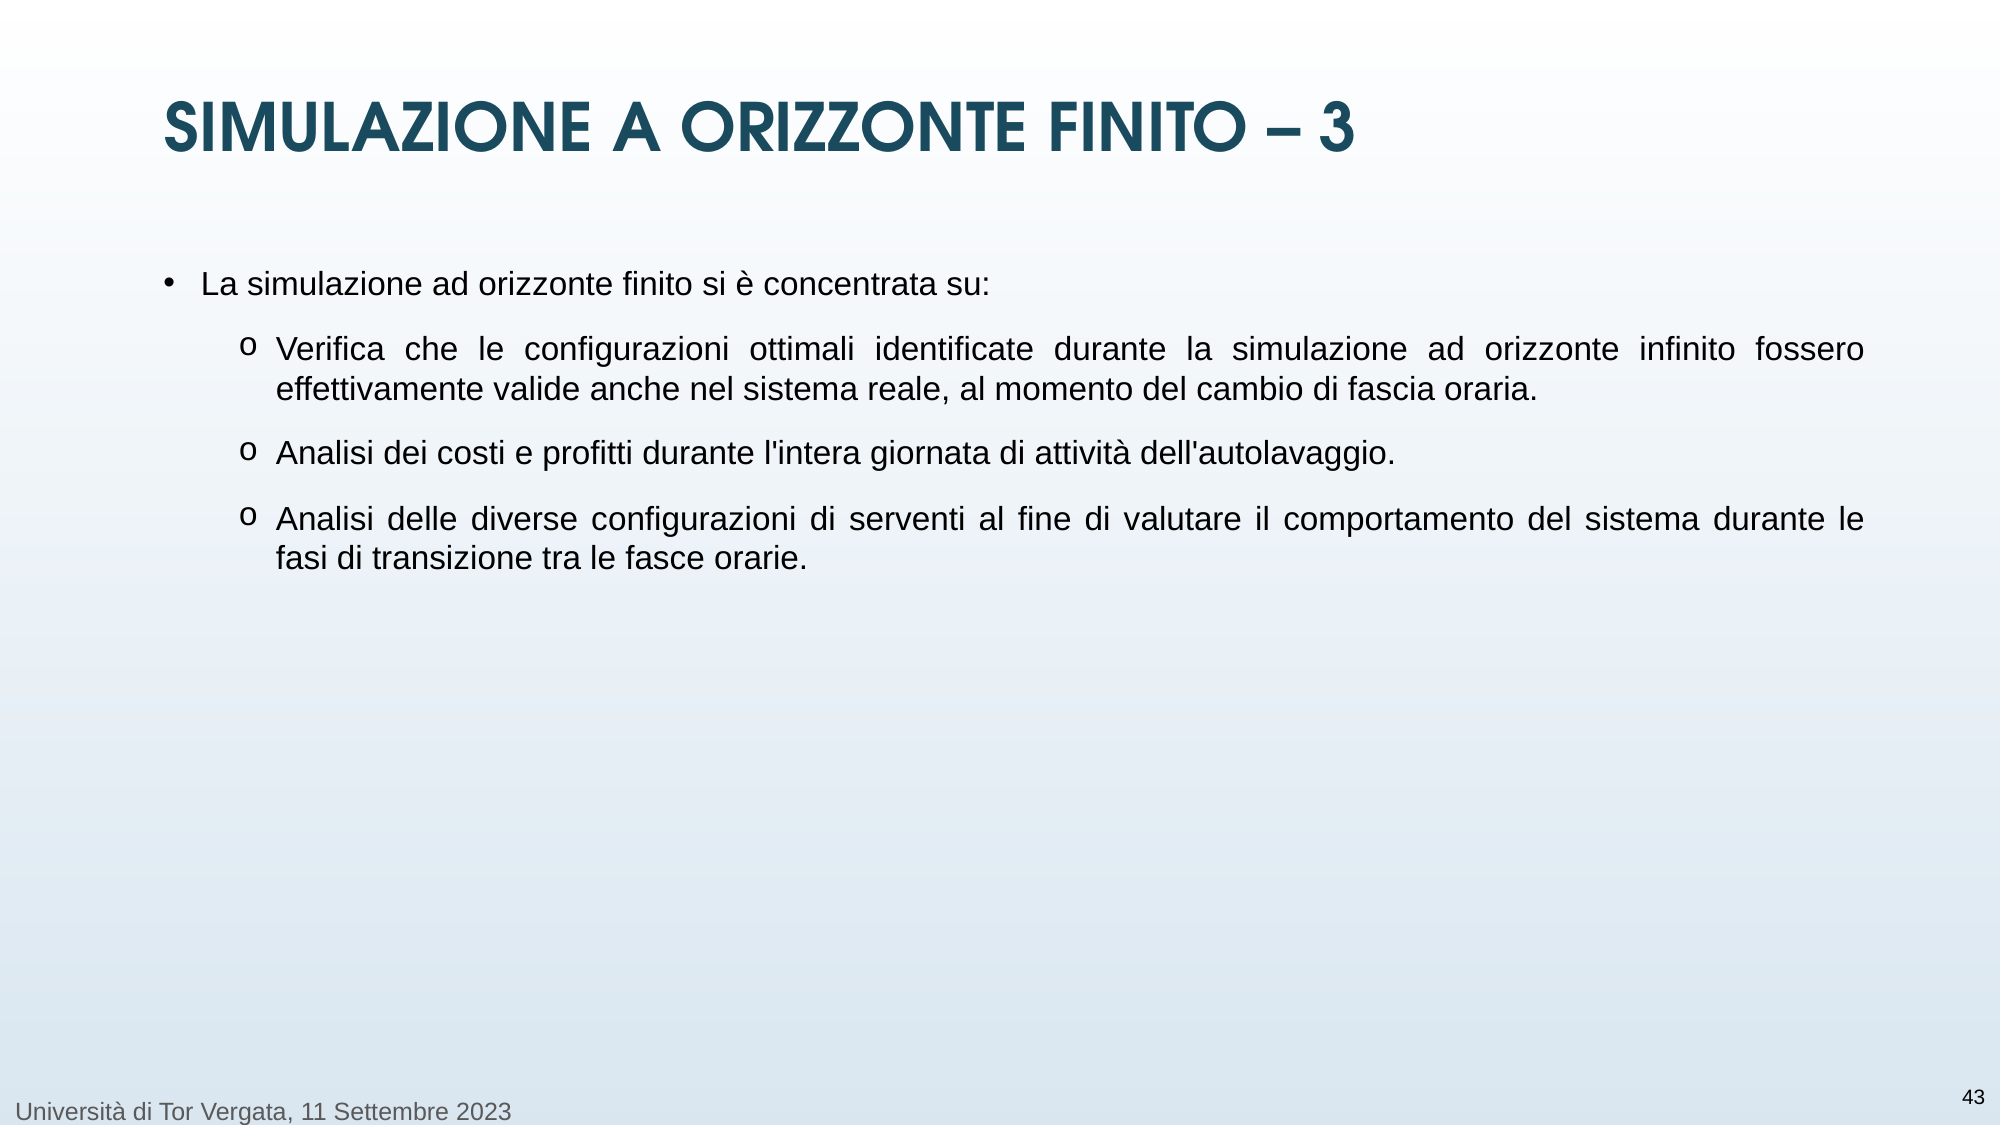

# Simulazione a orizzonte finito – 3
La simulazione ad orizzonte finito si è concentrata su:
Verifica che le configurazioni ottimali identificate durante la simulazione ad orizzonte infinito fossero effettivamente valide anche nel sistema reale, al momento del cambio di fascia oraria.
Analisi dei costi e profitti durante l'intera giornata di attività dell'autolavaggio.
Analisi delle diverse configurazioni di serventi al fine di valutare il comportamento del sistema durante le fasi di transizione tra le fasce orarie.

43
Università di Tor Vergata, 11 Settembre 2023